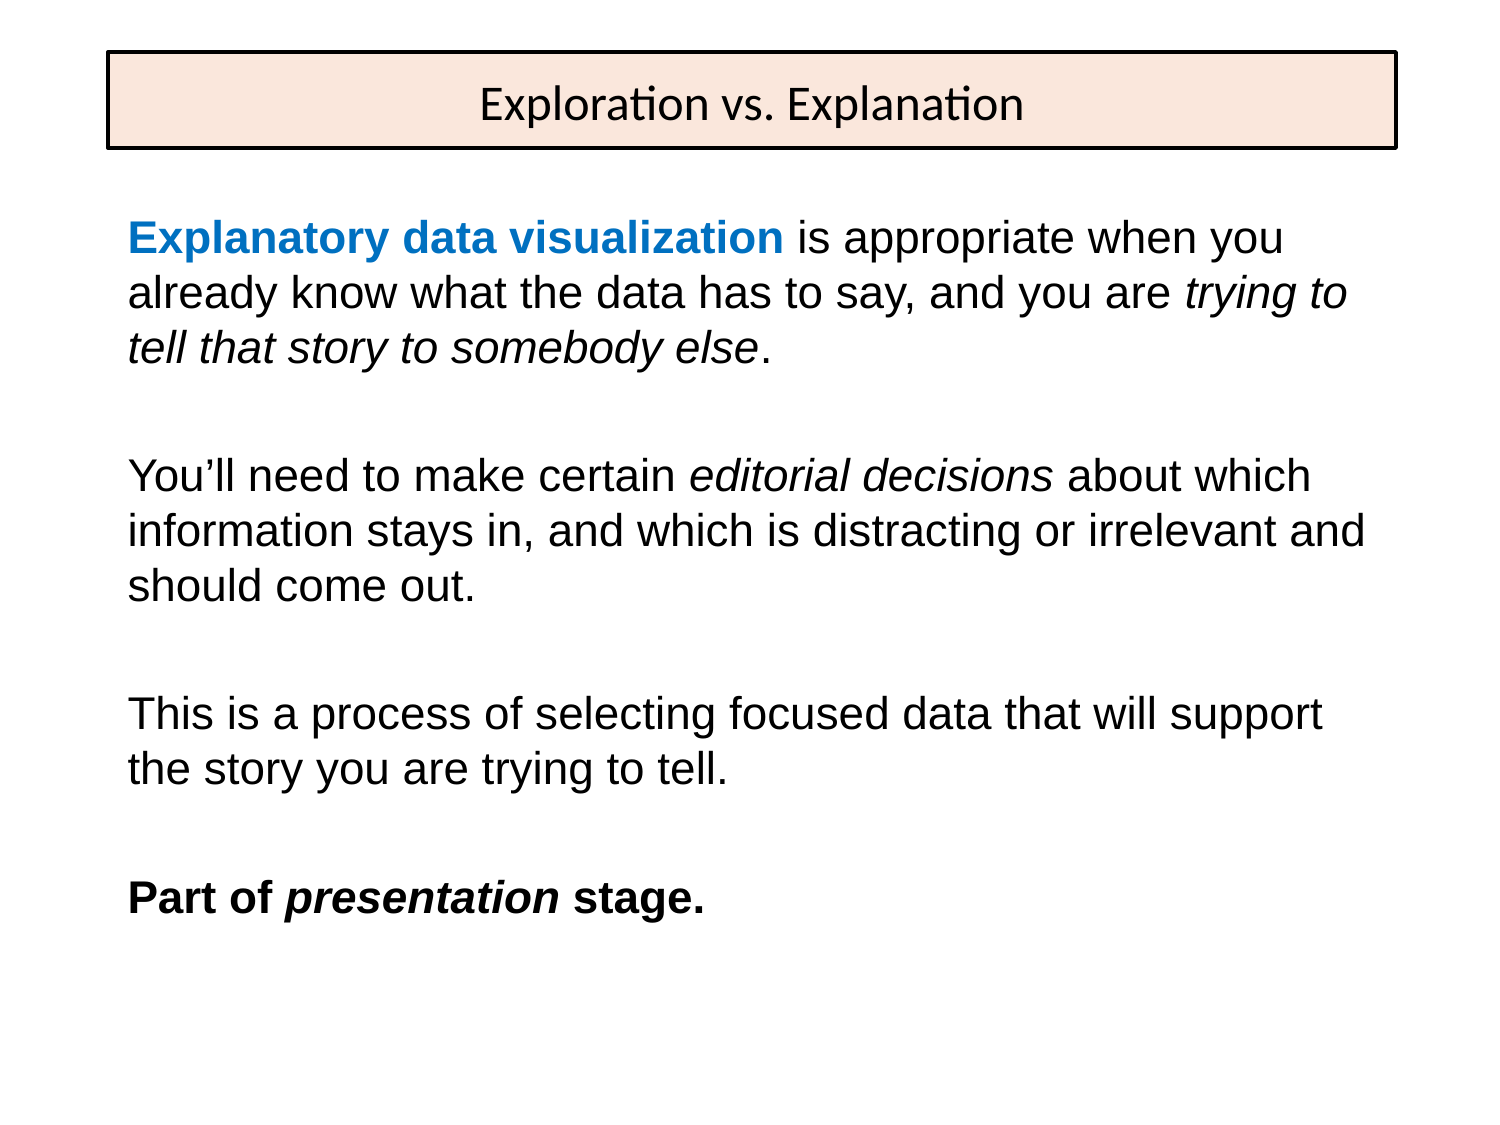

# Exploration vs. Explanation
Explanatory data visualization is appropriate when you already know what the data has to say, and you are trying to tell that story to somebody else.

You’ll need to make certain editorial decisions about which information stays in, and which is distracting or irrelevant and should come out.

This is a process of selecting focused data that will support the story you are trying to tell.

Part of presentation stage.